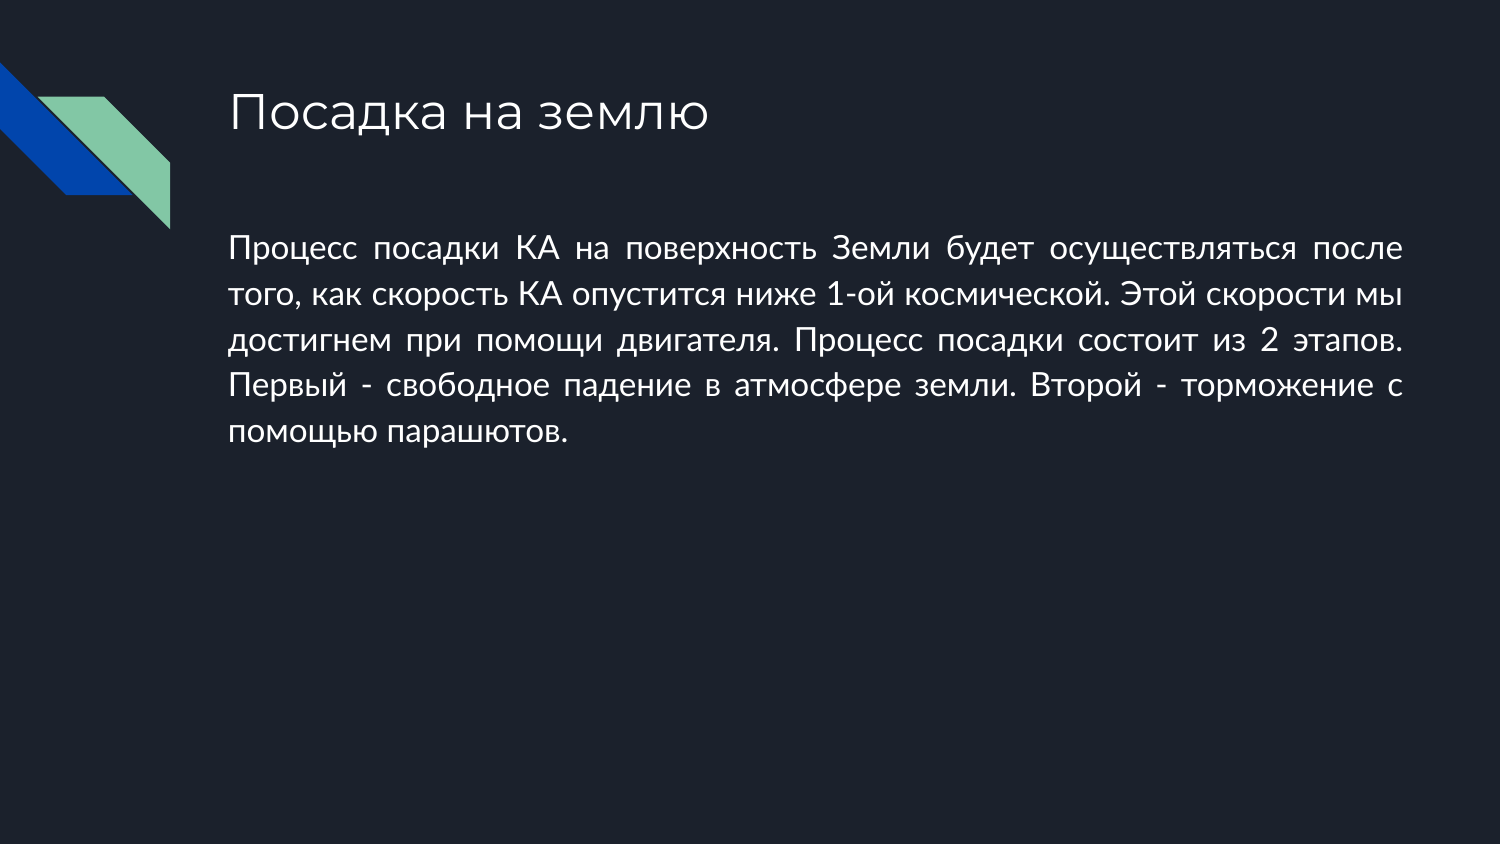

# Посадка на землю
Процесс посадки КА на поверхность Земли будет осуществляться после того, как скорость КА опустится ниже 1-ой космической. Этой скорости мы достигнем при помощи двигателя. Процесс посадки состоит из 2 этапов. Первый - свободное падение в атмосфере земли. Второй - торможение с помощью парашютов.